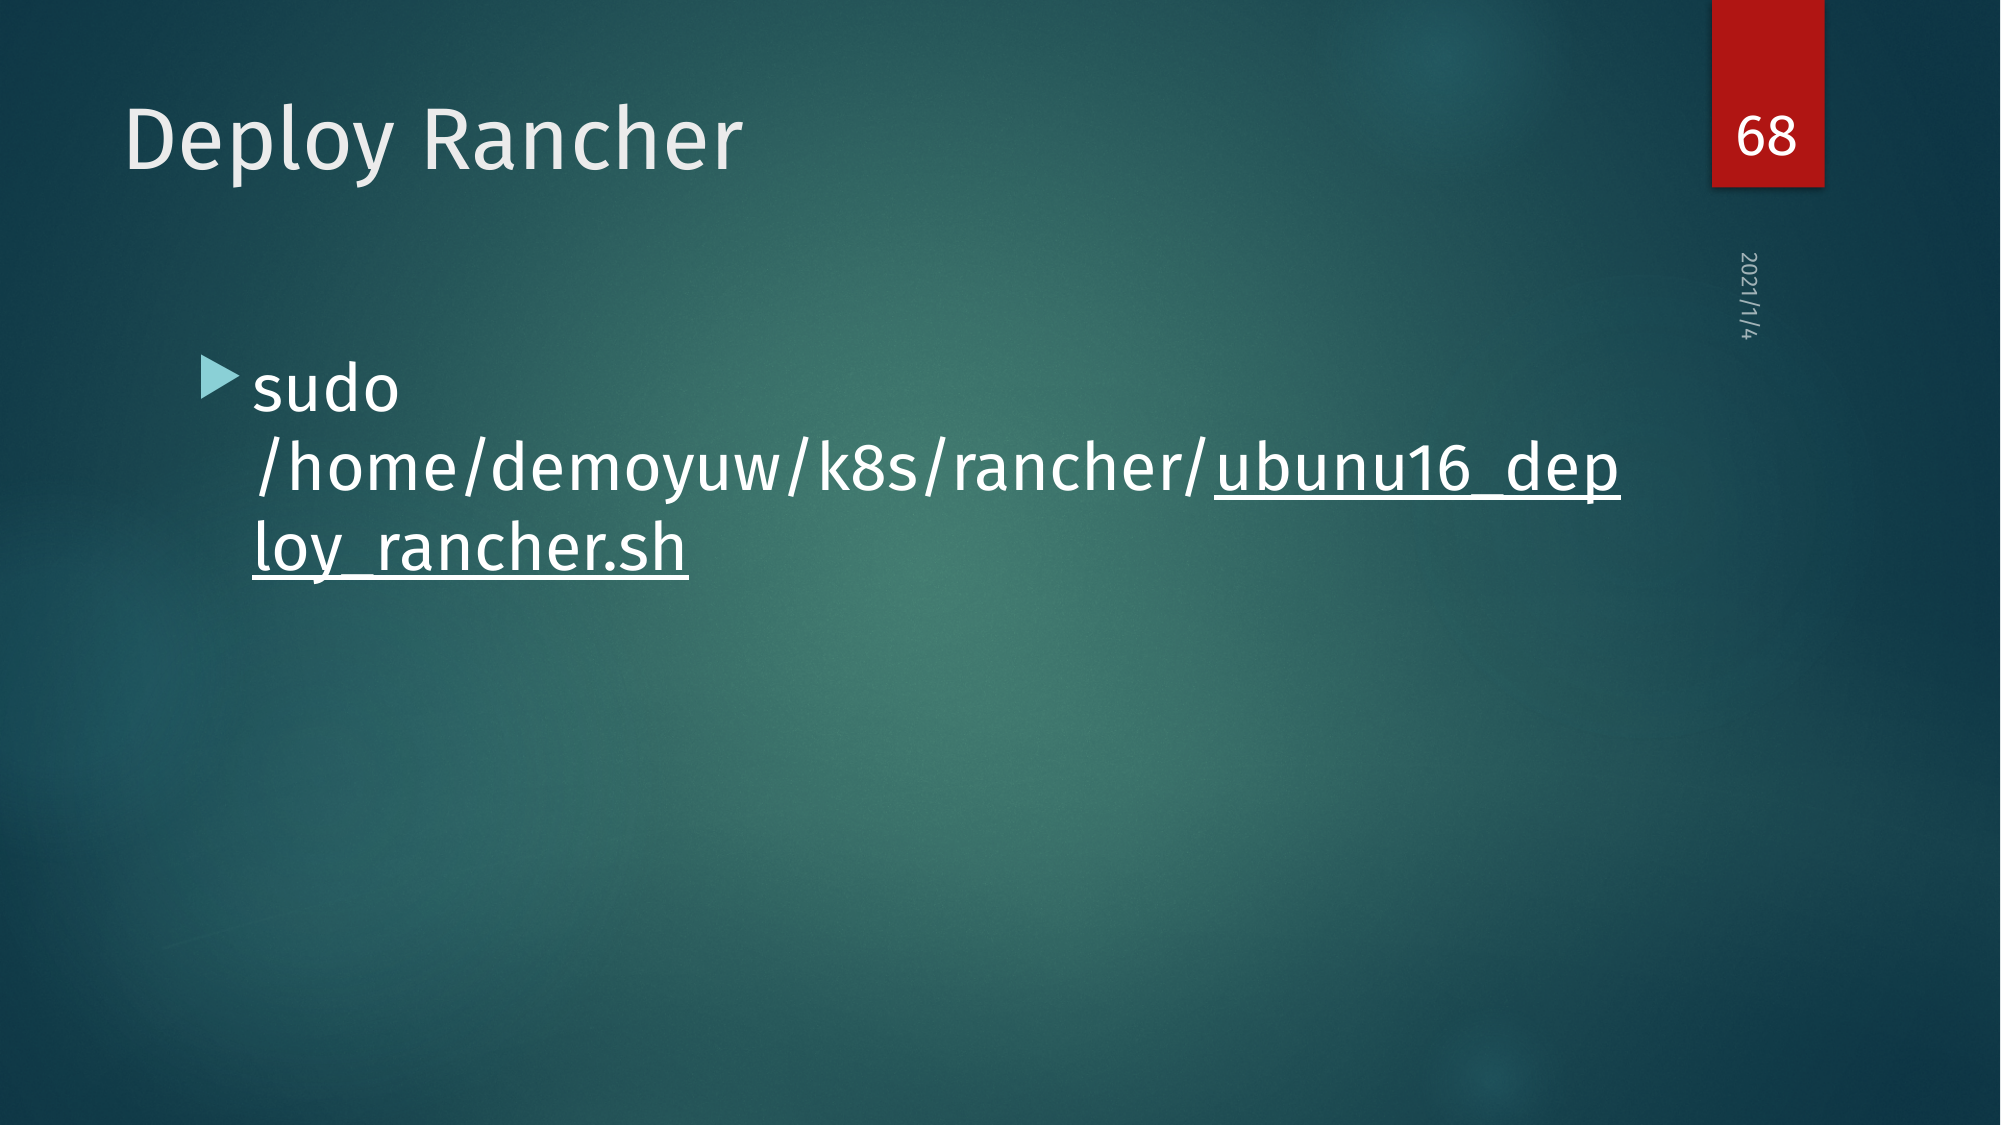

68
# Deploy Rancher
2021/1/4
sudo /home/demoyuw/k8s/rancher/ubunu16_deploy_rancher.sh